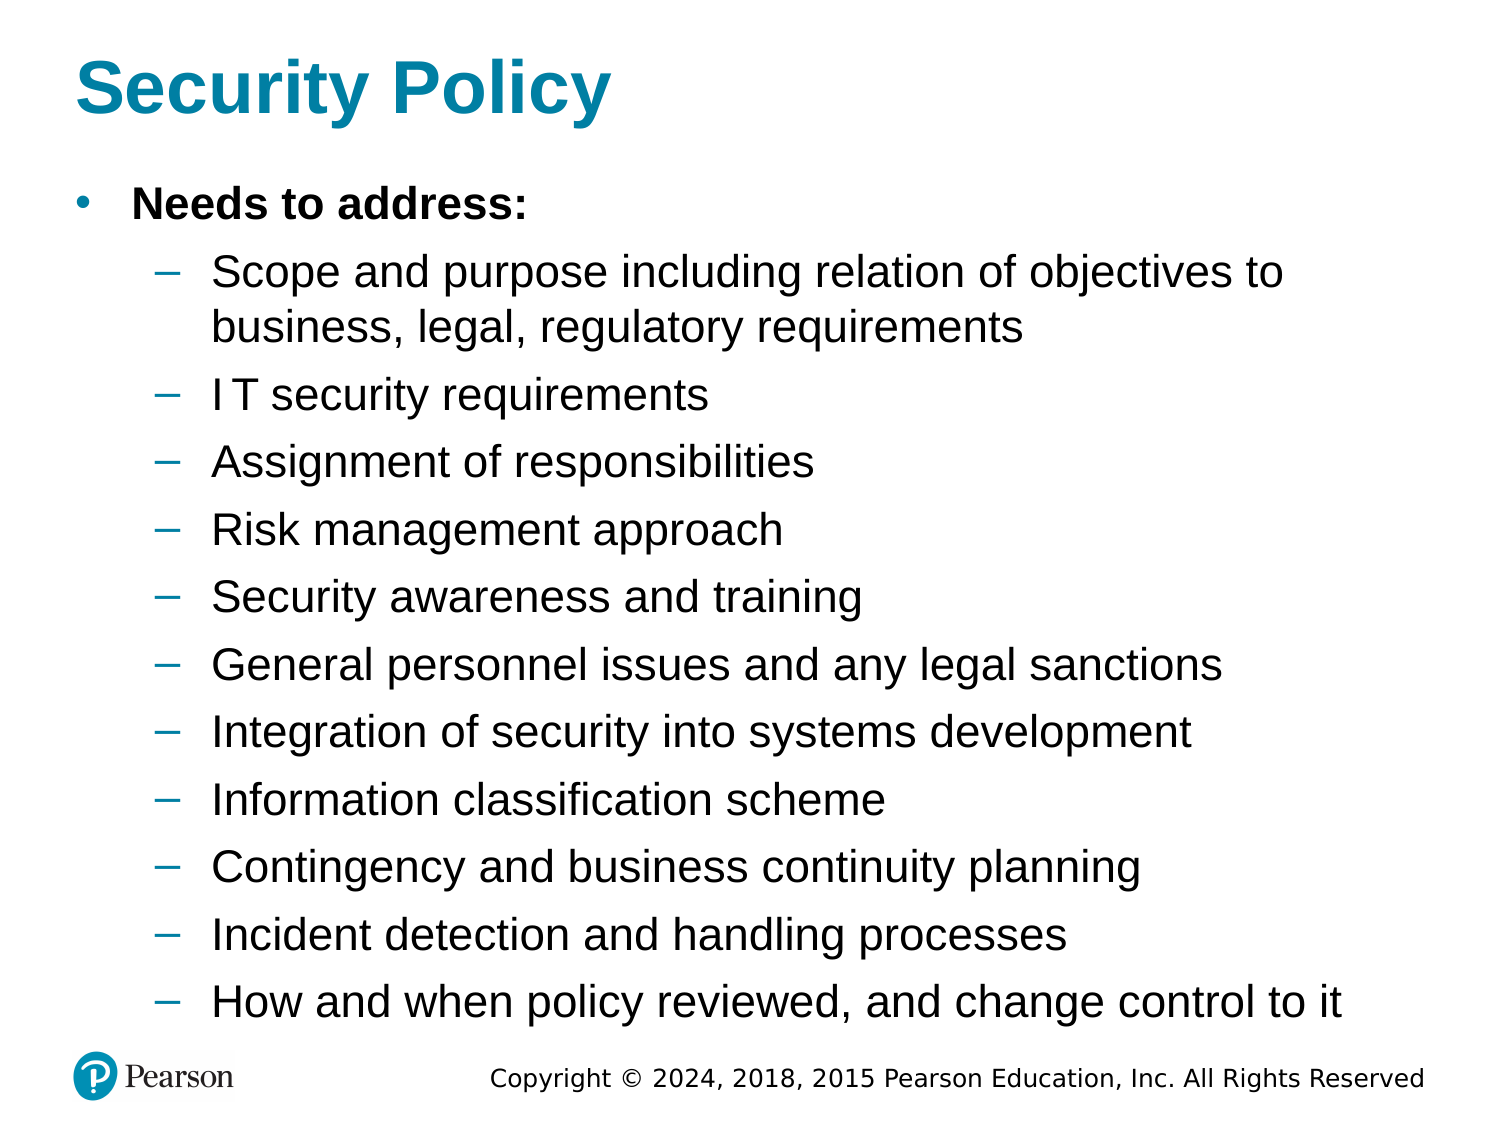

# Security Policy
Needs to address:
Scope and purpose including relation of objectives to business, legal, regulatory requirements
I T security requirements
Assignment of responsibilities
Risk management approach
Security awareness and training
General personnel issues and any legal sanctions
Integration of security into systems development
Information classification scheme
Contingency and business continuity planning
Incident detection and handling processes
How and when policy reviewed, and change control to it